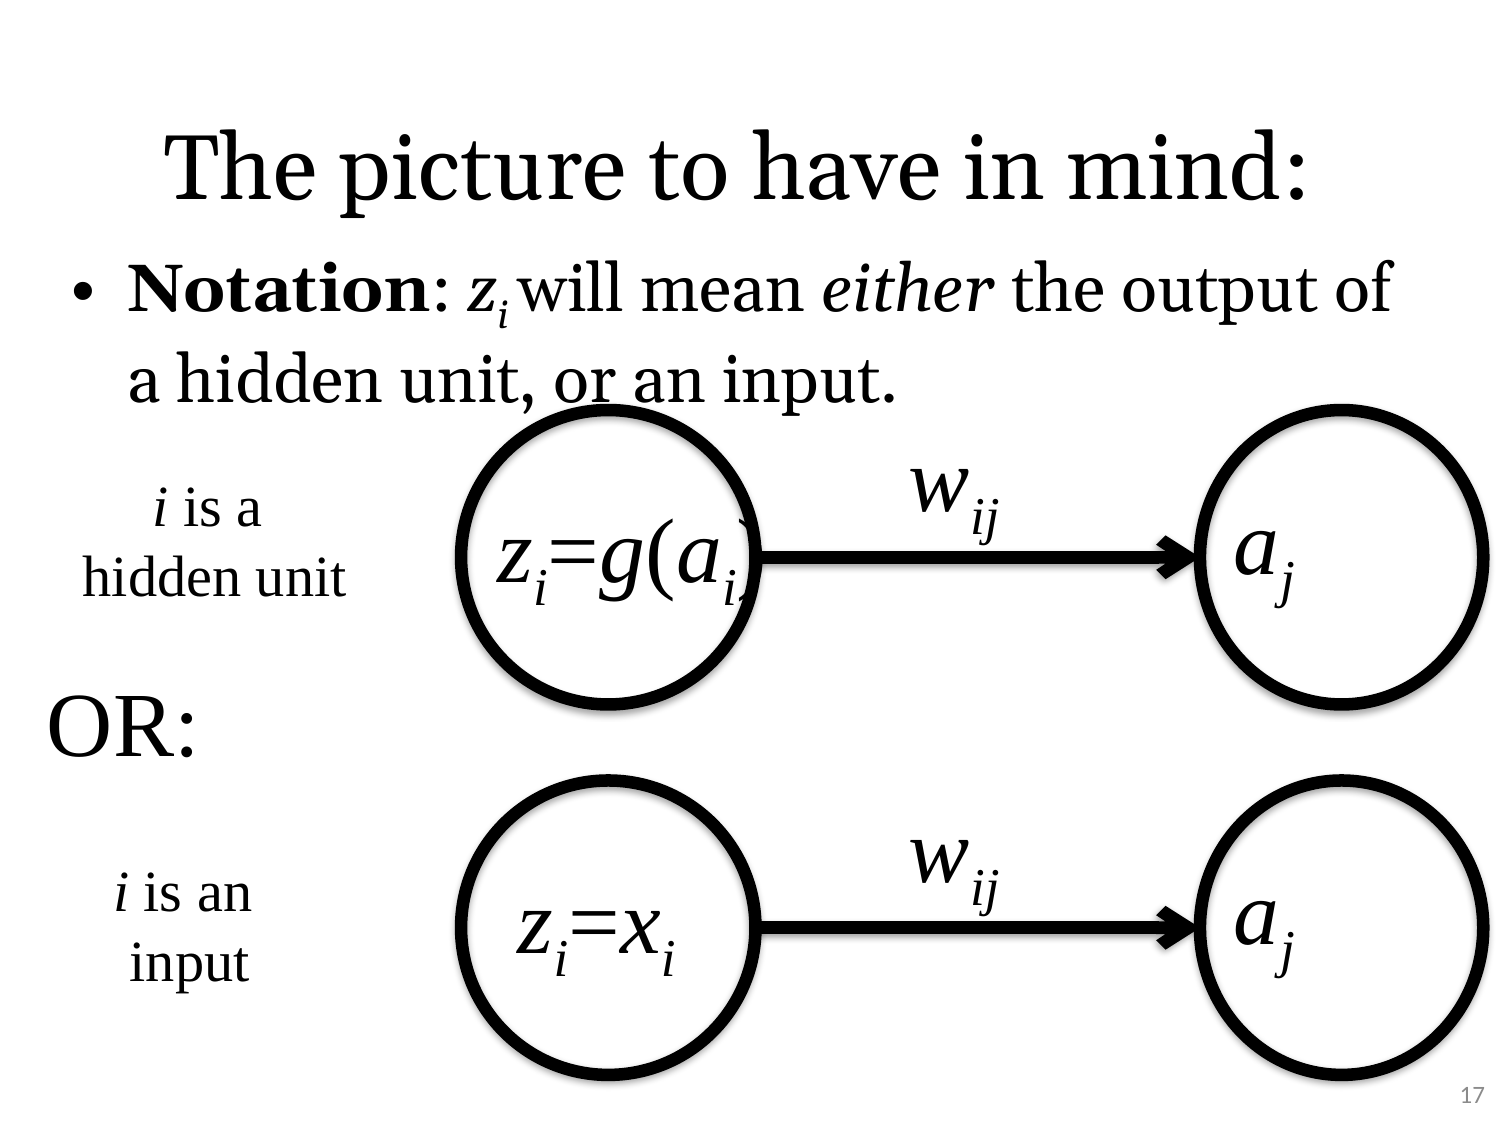

# The picture to have in mind:
Notation: zi will mean either the output of a hidden unit, or an input.

wij
aj
zi=g(ai)
i is a
hidden unit
OR:

wij
aj
zi=xi
i is an
input
17